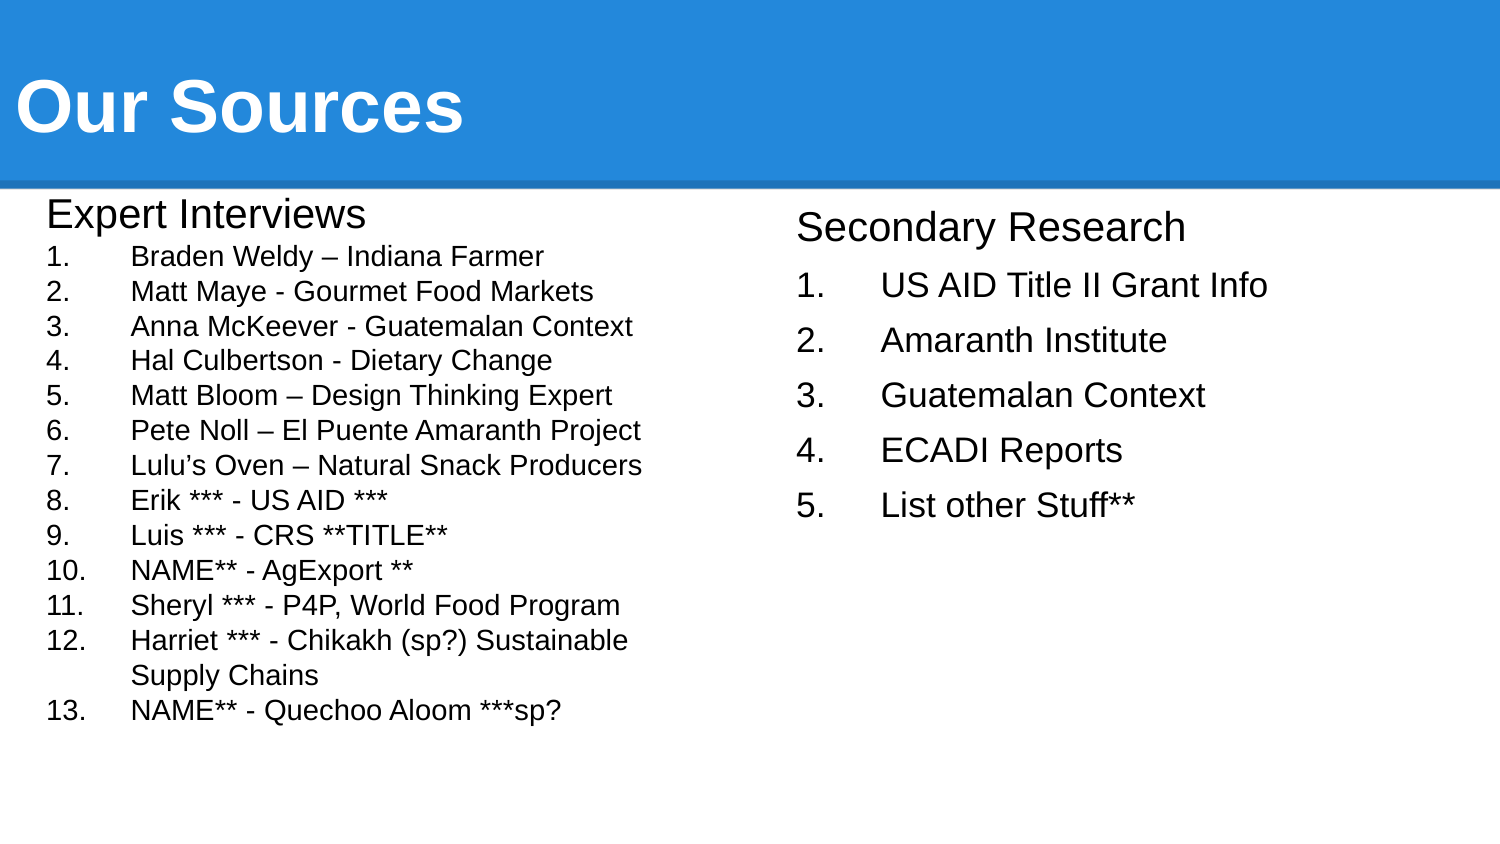

# Our Sources
Expert Interviews
Braden Weldy – Indiana Farmer
Matt Maye - Gourmet Food Markets
Anna McKeever - Guatemalan Context
Hal Culbertson - Dietary Change
Matt Bloom – Design Thinking Expert
Pete Noll – El Puente Amaranth Project
Lulu’s Oven – Natural Snack Producers
Erik *** - US AID ***
Luis *** - CRS **TITLE**
NAME** - AgExport **
Sheryl *** - P4P, World Food Program
Harriet *** - Chikakh (sp?) Sustainable Supply Chains
NAME** - Quechoo Aloom ***sp?

Secondary Research
US AID Title II Grant Info
Amaranth Institute
Guatemalan Context
ECADI Reports
List other Stuff**